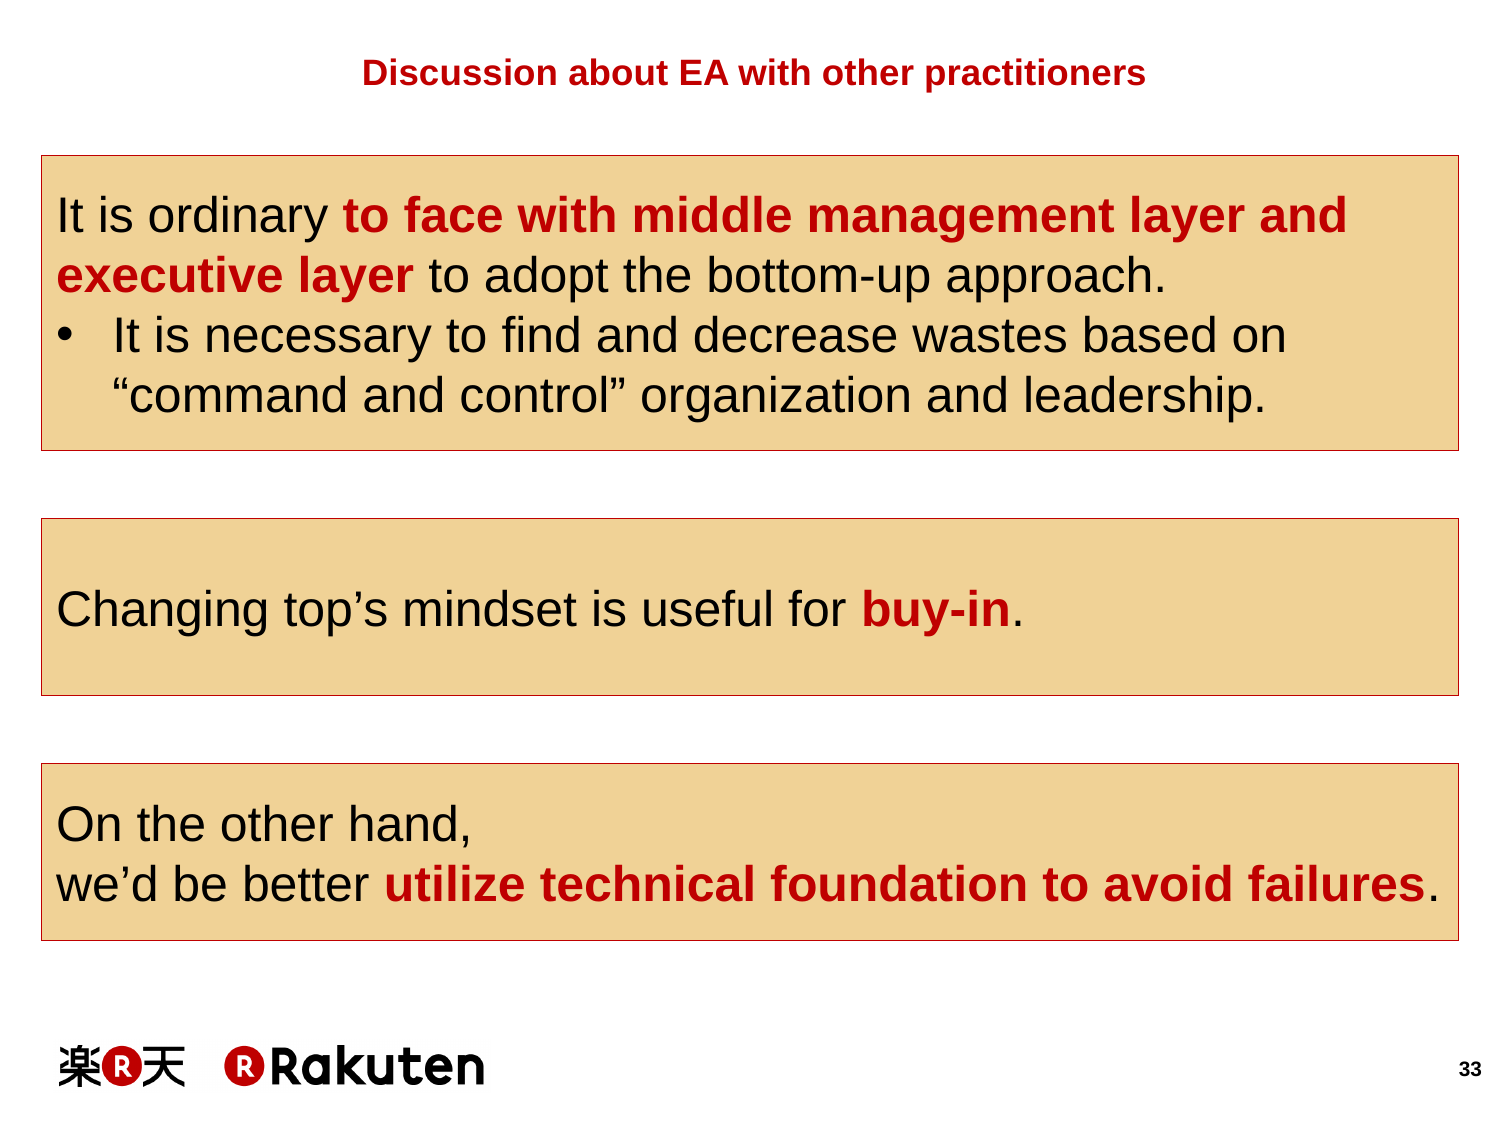

# Discussion about EA with other practitioners
It is ordinary to face with middle management layer and executive layer to adopt the bottom-up approach.
It is necessary to find and decrease wastes based on “command and control” organization and leadership.
Changing top’s mindset is useful for buy-in.
On the other hand,
we’d be better utilize technical foundation to avoid failures.